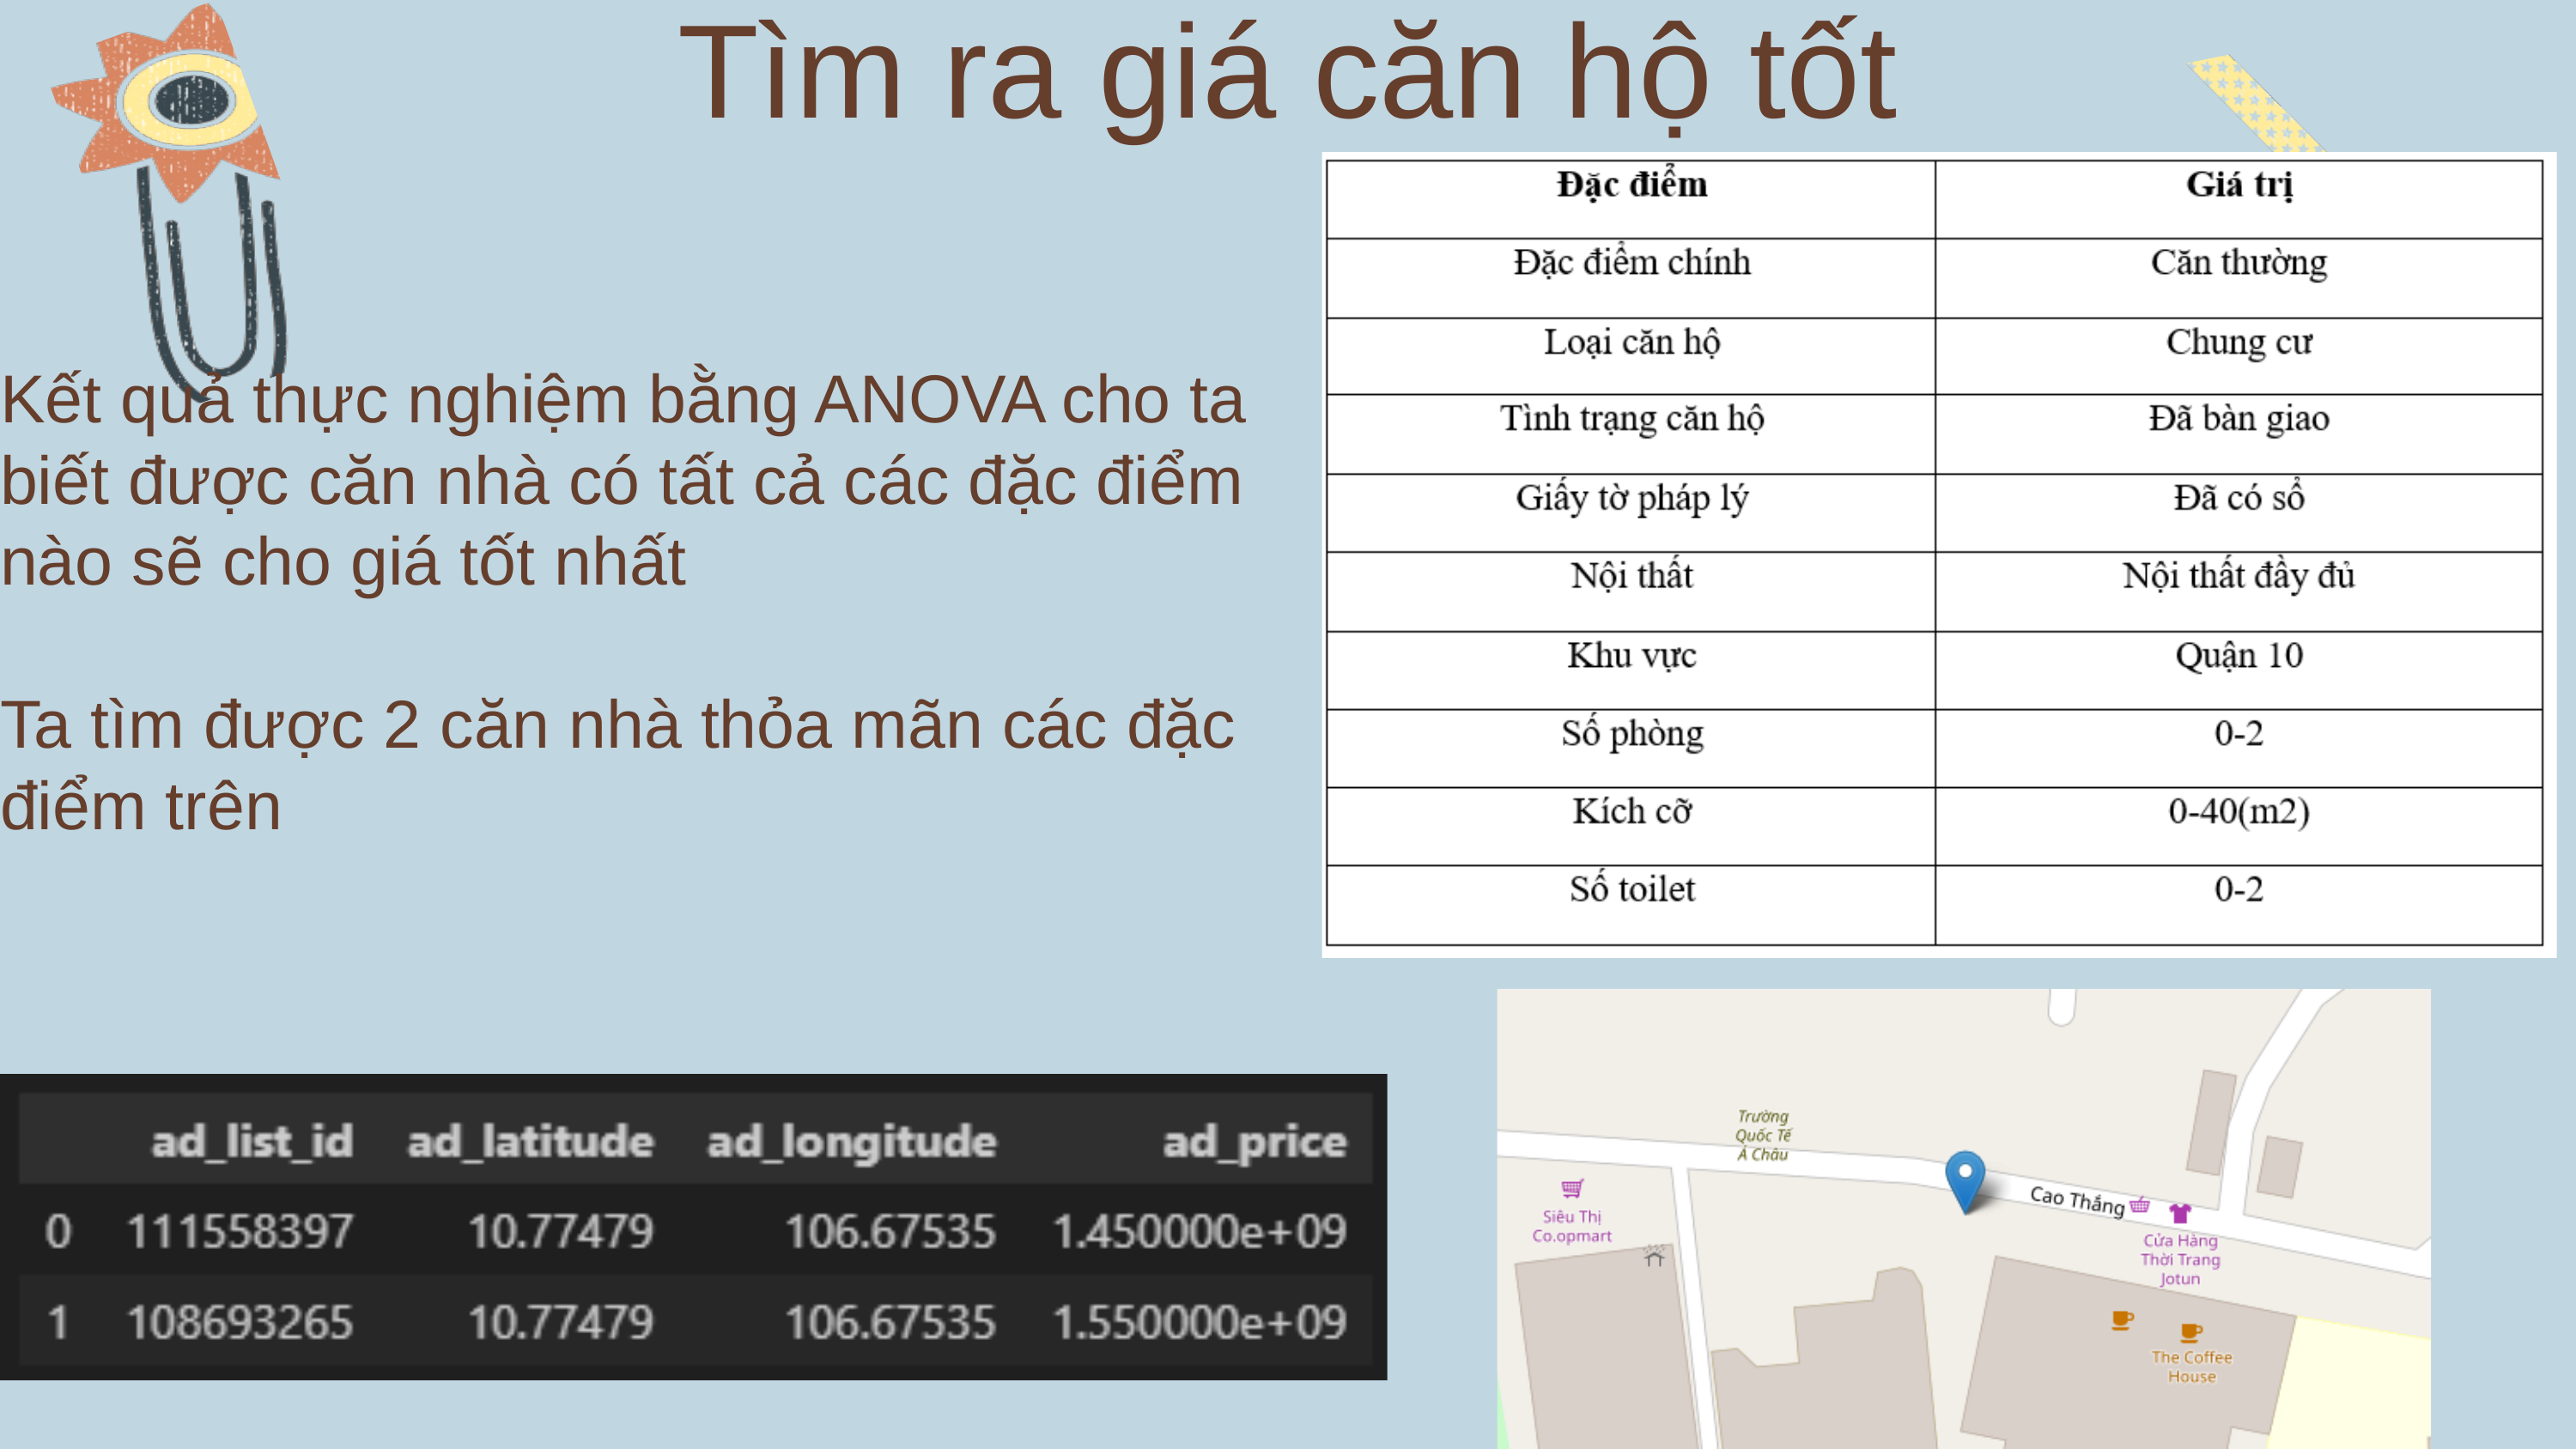

Tìm ra giá căn hộ tốt

Kết quả thực nghiệm bằng ANOVA cho ta biết được căn nhà có tất cả các đặc điểm nào sẽ cho giá tốt nhất

Ta tìm được 2 căn nhà thỏa mãn các đặc điểm trên